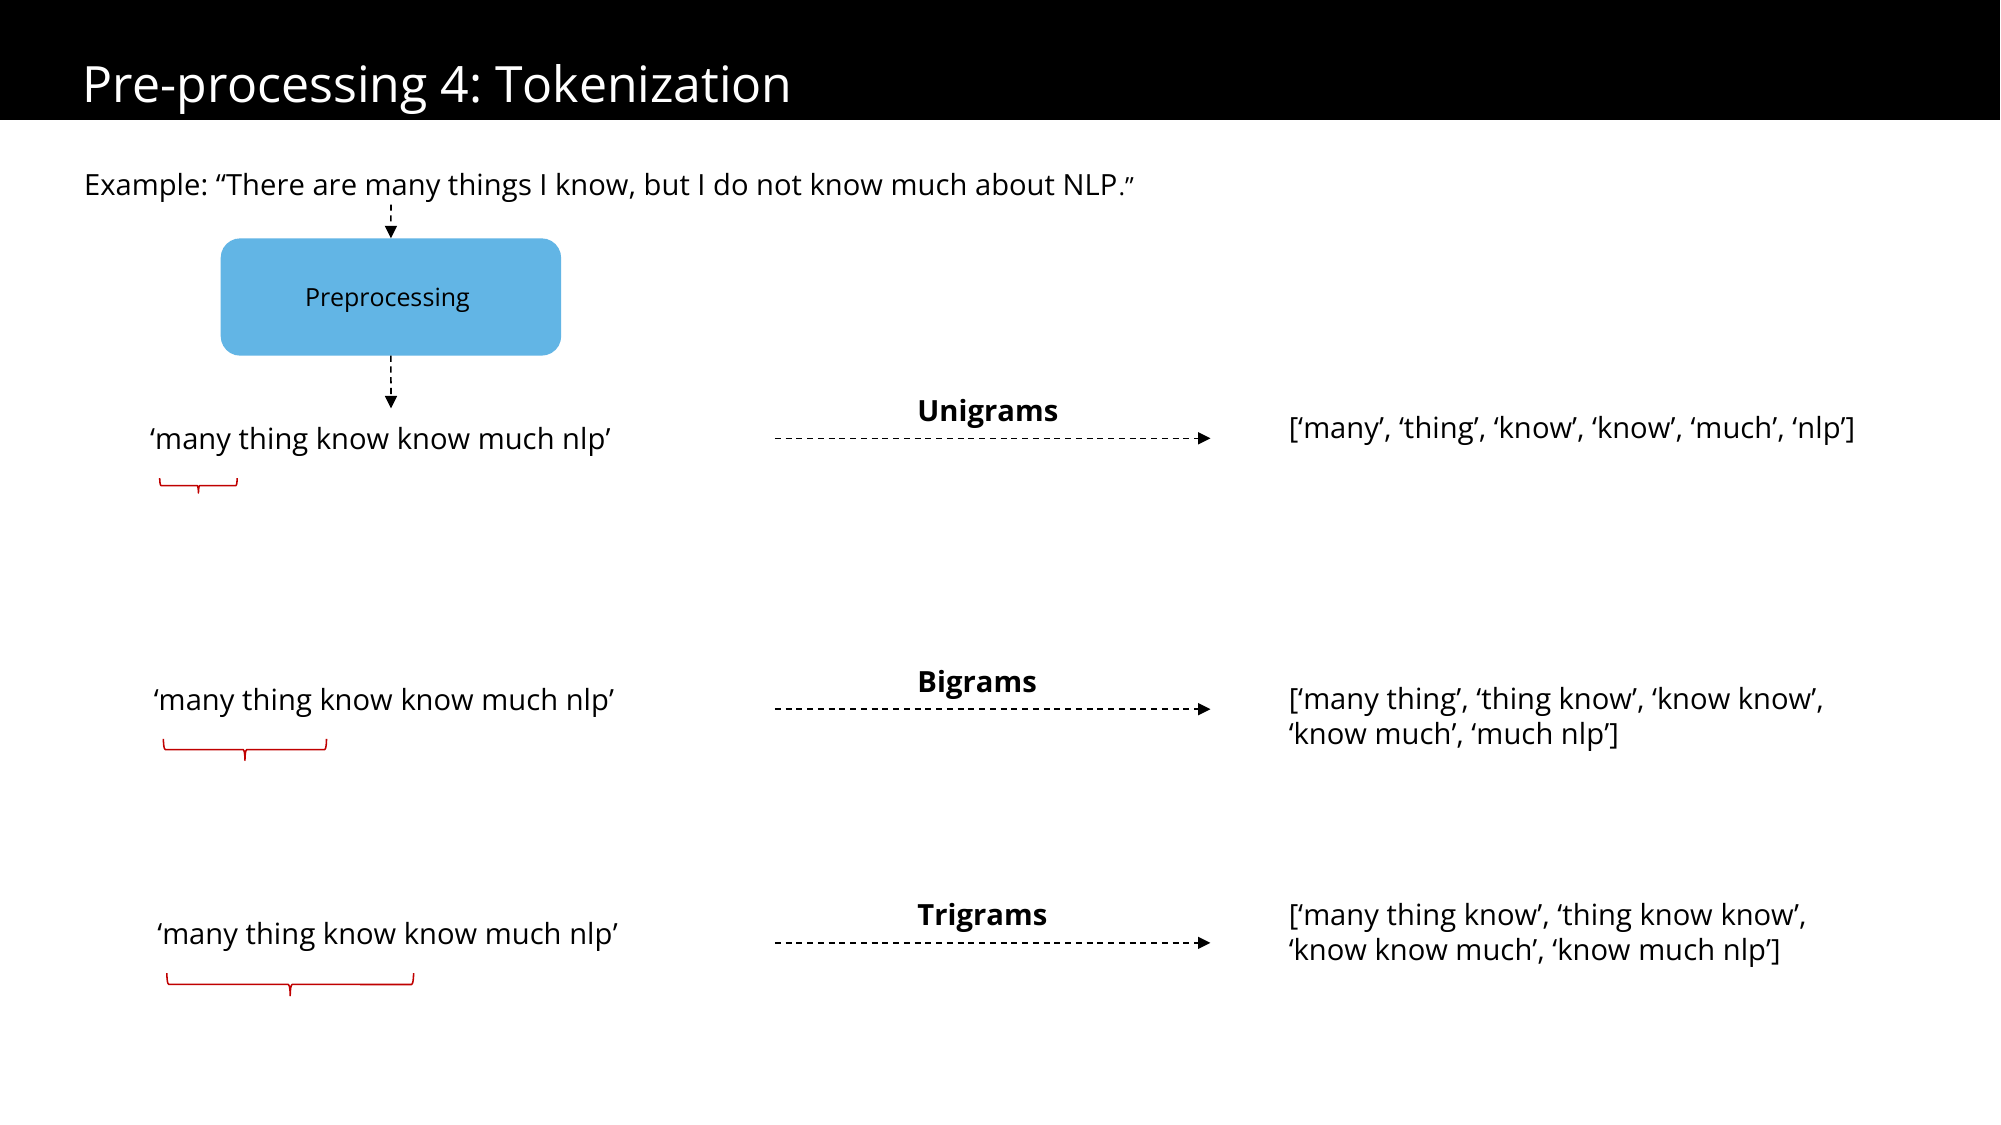

# Pre-processing 4: Tokenization
Example: “There are many things I know, but I do not know much about NLP.”

Preprocessing
Unigrams
[‘many’, ‘thing’, ‘know’, ‘know’, ‘much’, ‘nlp’]
‘many thing know know much nlp’

Bigrams

[‘many thing’, ‘thing know’, ‘know know’, ‘know much’, ‘much nlp’]
‘many thing know know much nlp’

[‘many thing know’, ‘thing know know’, ‘know know much’, ‘know much nlp’]
Trigrams
‘many thing know know much nlp’